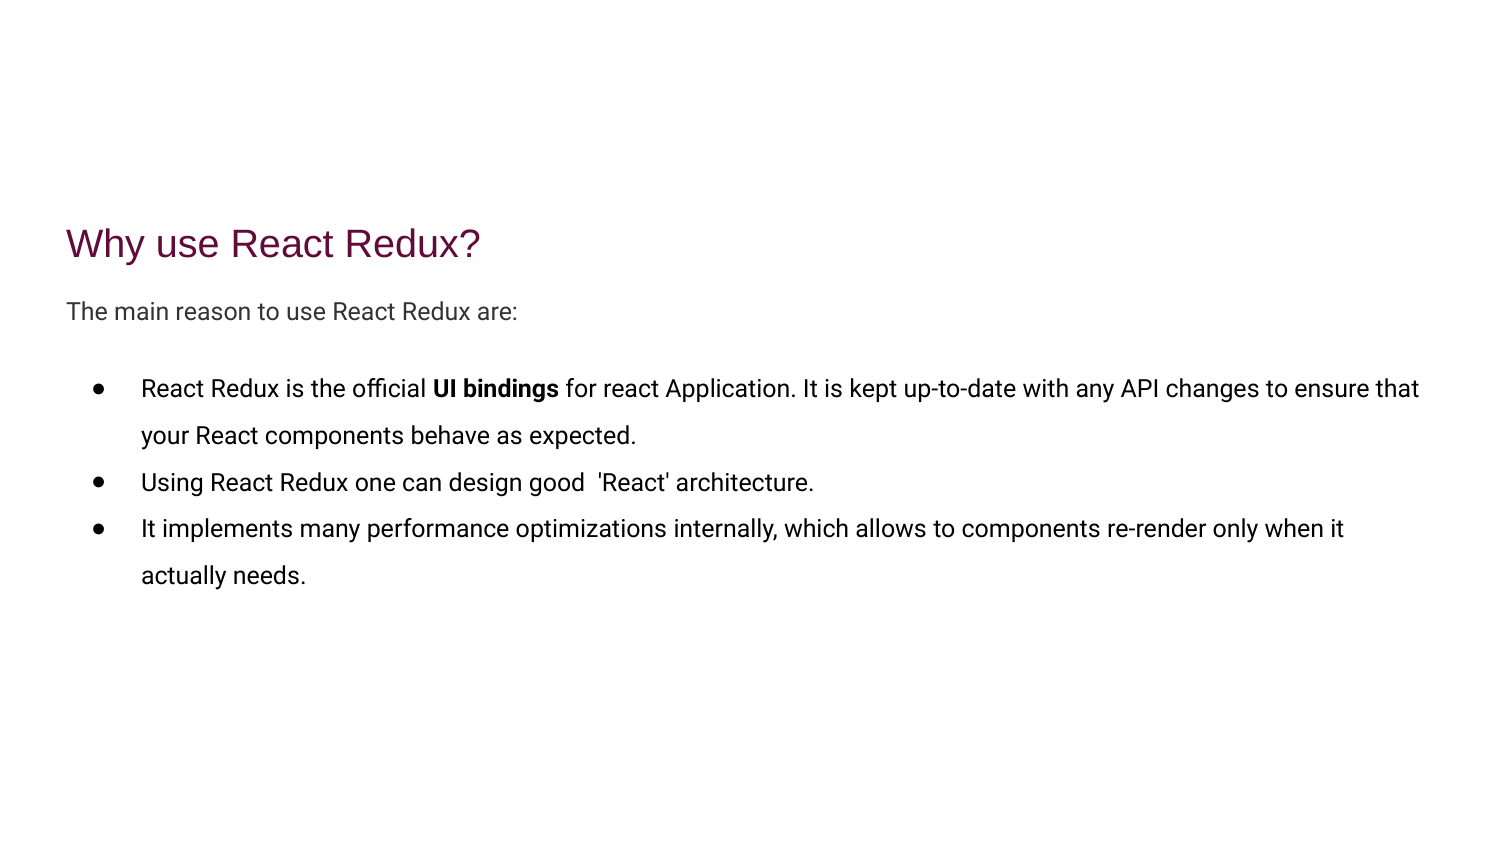

#
Why use React Redux?
The main reason to use React Redux are:
React Redux is the official UI bindings for react Application. It is kept up-to-date with any API changes to ensure that your React components behave as expected.
Using React Redux one can design good  'React' architecture.
It implements many performance optimizations internally, which allows to components re-render only when it actually needs.